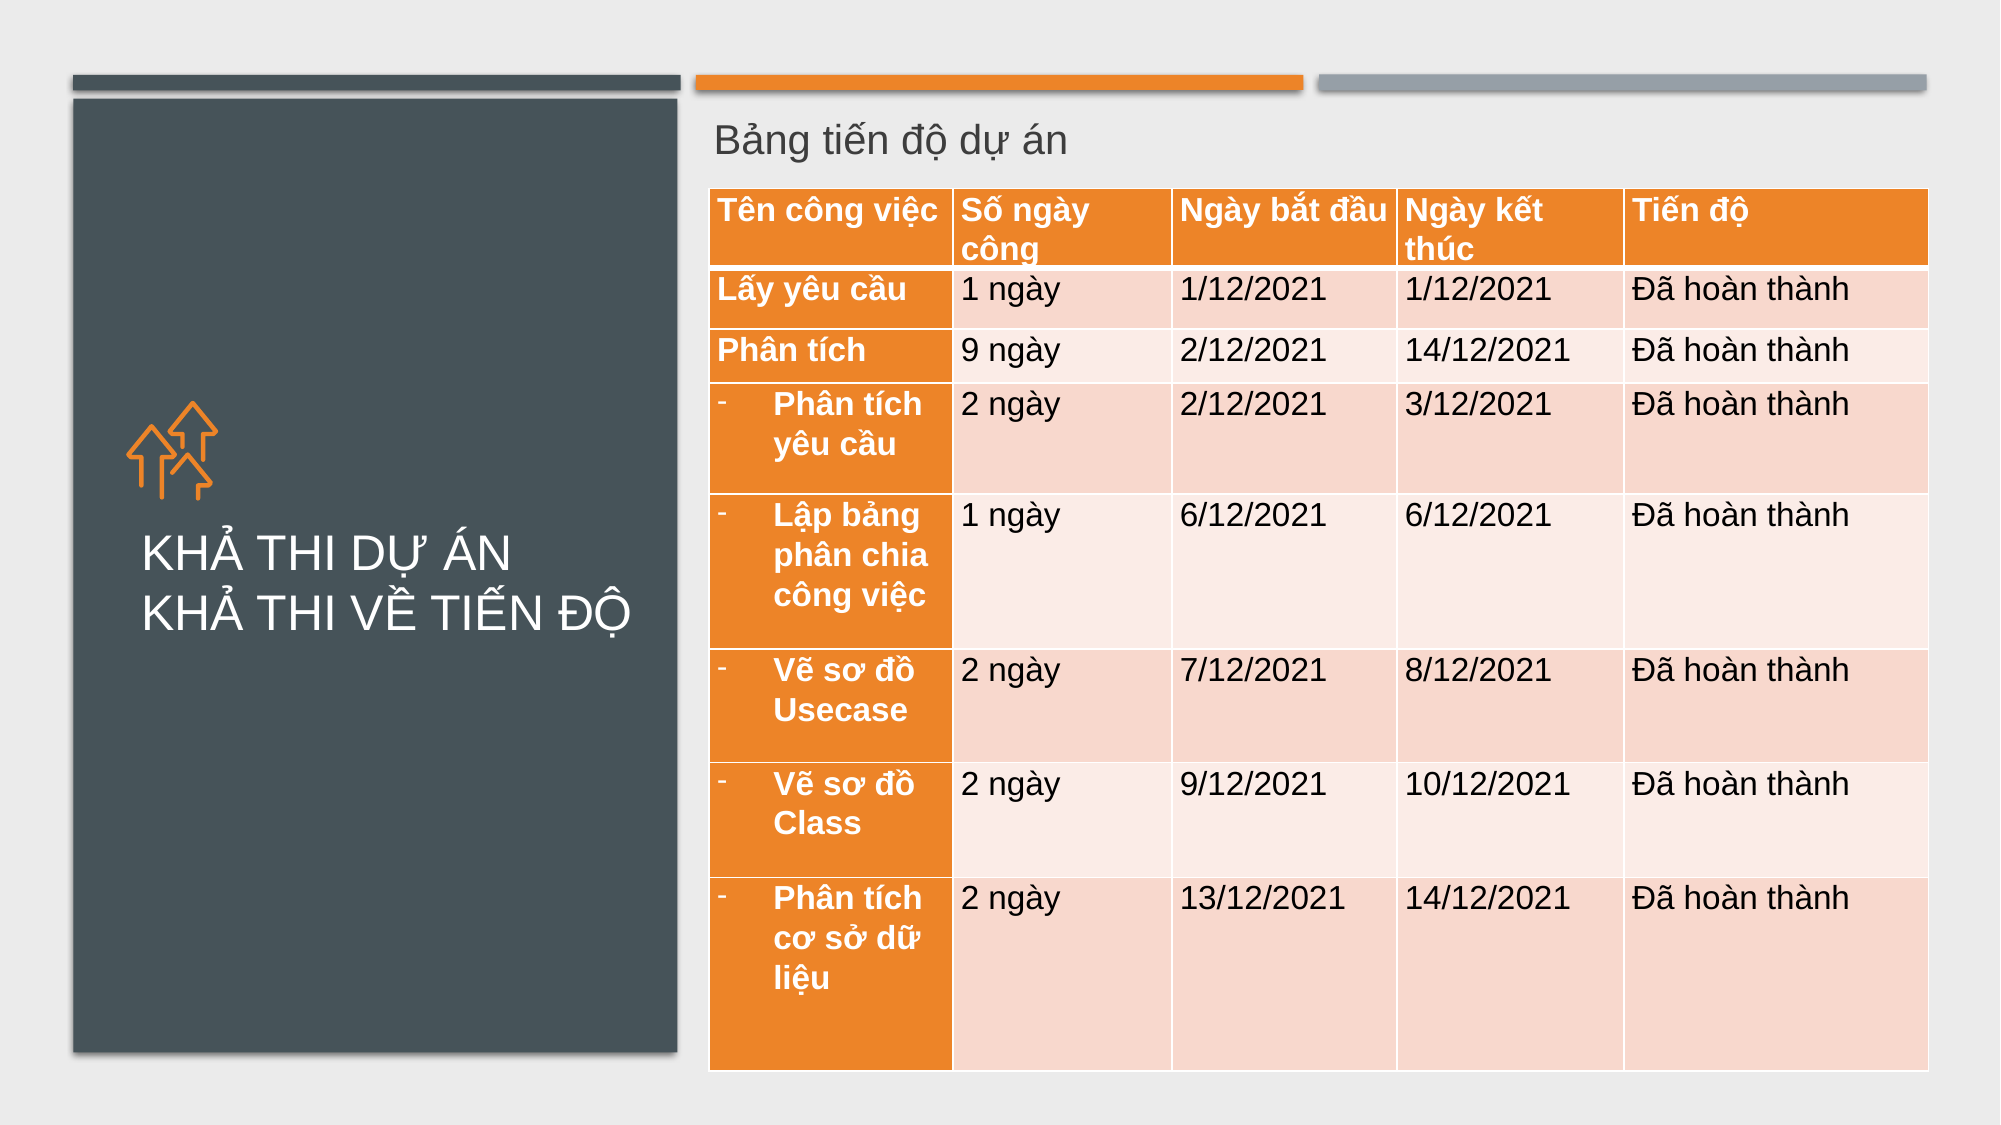

Bảng tiến độ dự án
| Tên công việc | Số ngày công | Ngày bắt đầu | Ngày kết thúc | Tiến độ |
| --- | --- | --- | --- | --- |
| Lấy yêu cầu | 1 ngày | 1/12/2021 | 1/12/2021 | Đã hoàn thành |
| Phân tích | 9 ngày | 2/12/2021 | 14/12/2021 | Đã hoàn thành |
| Phân tích yêu cầu | 2 ngày | 2/12/2021 | 3/12/2021 | Đã hoàn thành |
| Lập bảng phân chia công việc | 1 ngày | 6/12/2021 | 6/12/2021 | Đã hoàn thành |
| Vẽ sơ đồ Usecase | 2 ngày | 7/12/2021 | 8/12/2021 | Đã hoàn thành |
| Vẽ sơ đồ Class | 2 ngày | 9/12/2021 | 10/12/2021 | Đã hoàn thành |
| Phân tích cơ sở dữ liệu | 2 ngày | 13/12/2021 | 14/12/2021 | Đã hoàn thành |

# Khả thi dự án Khả thi về tiến độ